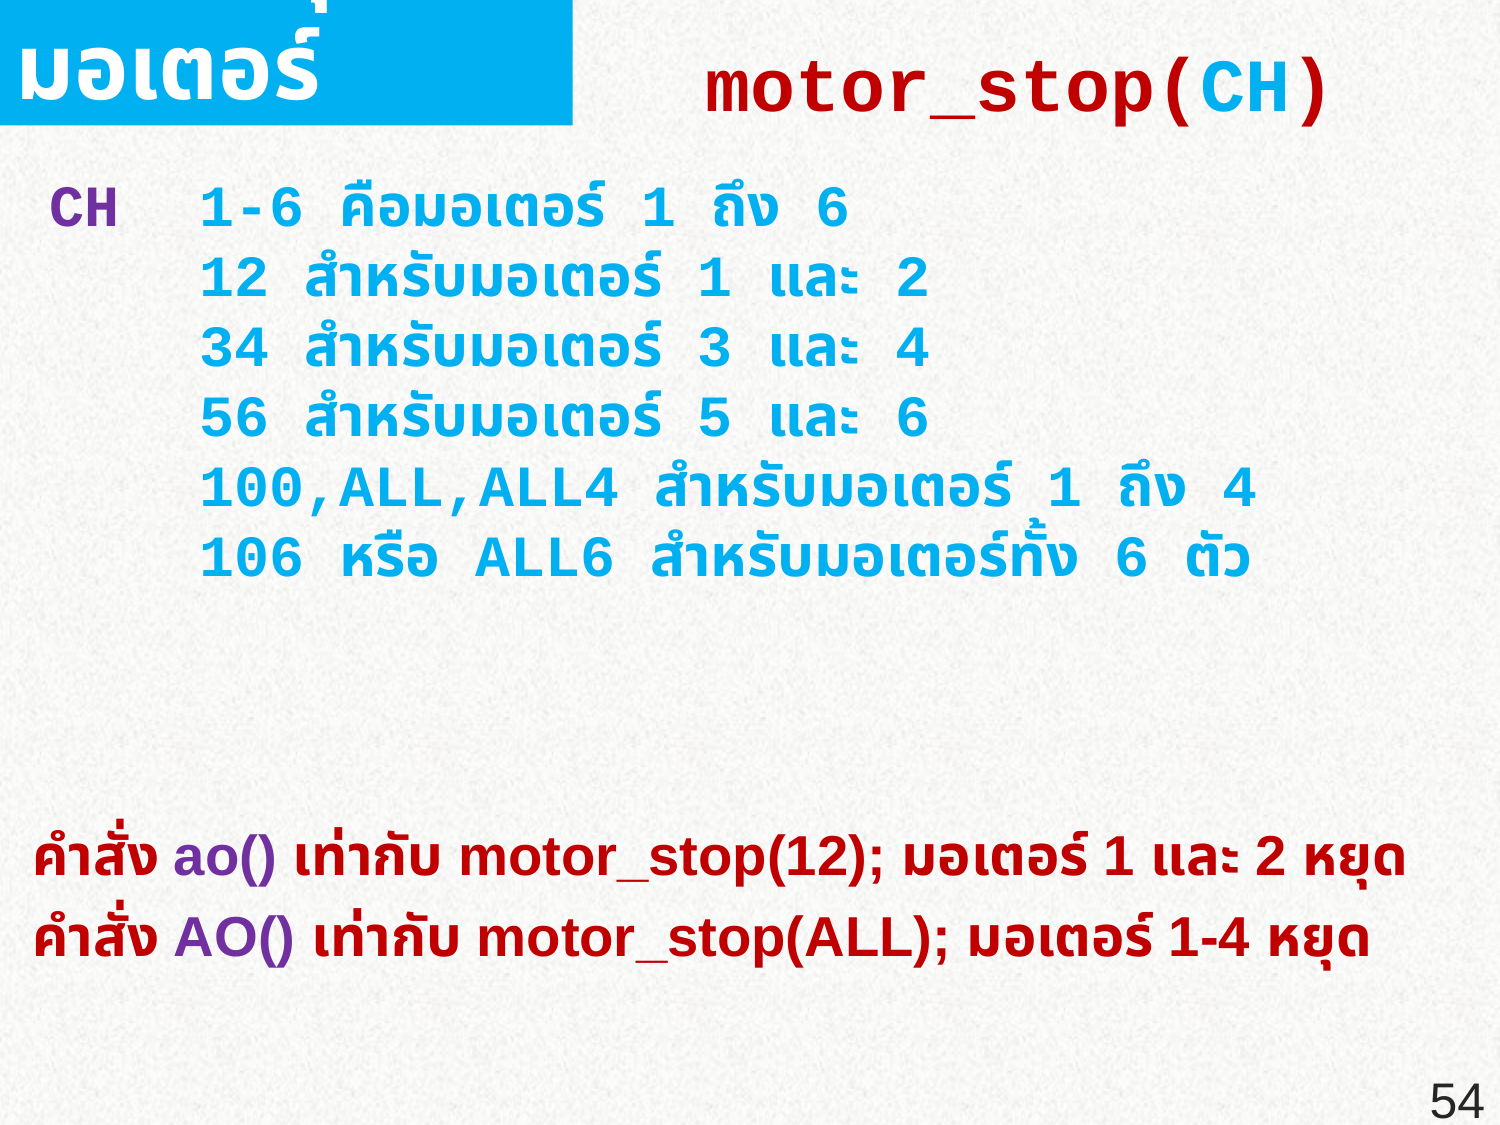

คำสั่งหยุดมอเตอร์
motor_stop(CH)
CH 	1-6 คือมอเตอร์ 1 ถึง 6
	12 สำหรับมอเตอร์ 1 และ 2
	34 สำหรับมอเตอร์ 3 และ 4
	56 สำหรับมอเตอร์ 5 และ 6
	100,ALL,ALL4 สำหรับมอเตอร์ 1 ถึง 4
	106 หรือ ALL6 สำหรับมอเตอร์ทั้ง 6 ตัว
คำสั่ง ao() เท่ากับ motor_stop(12); มอเตอร์ 1 และ 2 หยุด
คำสั่ง AO() เท่ากับ motor_stop(ALL); มอเตอร์ 1-4 หยุด

54